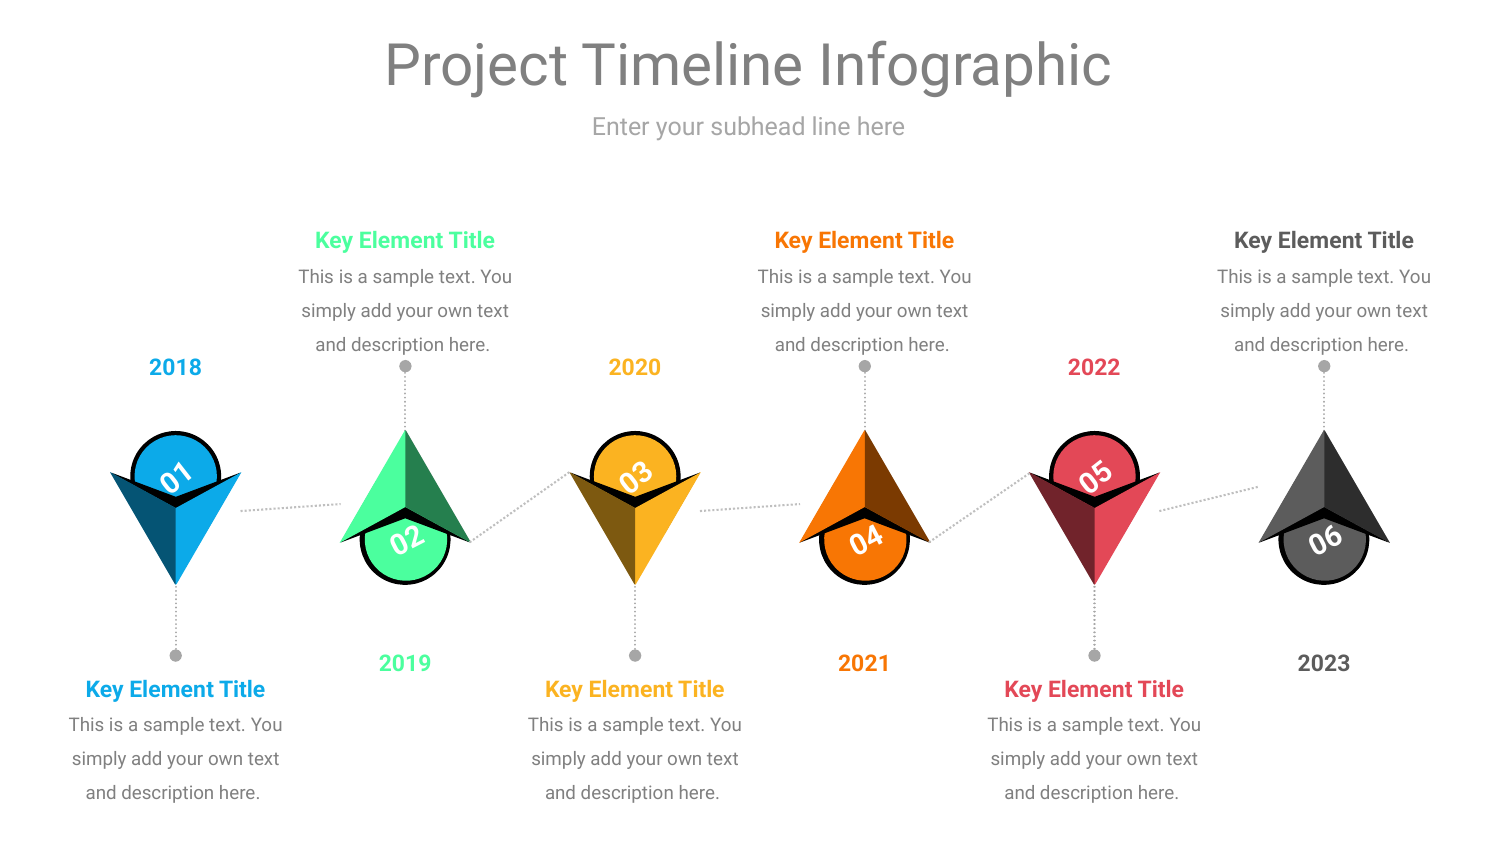

# Project Timeline Infographic
Enter your subhead line here
Key Element Title
This is a sample text. You simply add your own text and description here.
Key Element Title
This is a sample text. You simply add your own text and description here.
Key Element Title
This is a sample text. You simply add your own text and description here.
2020
2022
2018

01

03

05

02

04

06
2019
2021
2023
Key Element Title
This is a sample text. You simply add your own text and description here.
Key Element Title
This is a sample text. You simply add your own text and description here.
Key Element Title
This is a sample text. You simply add your own text and description here.